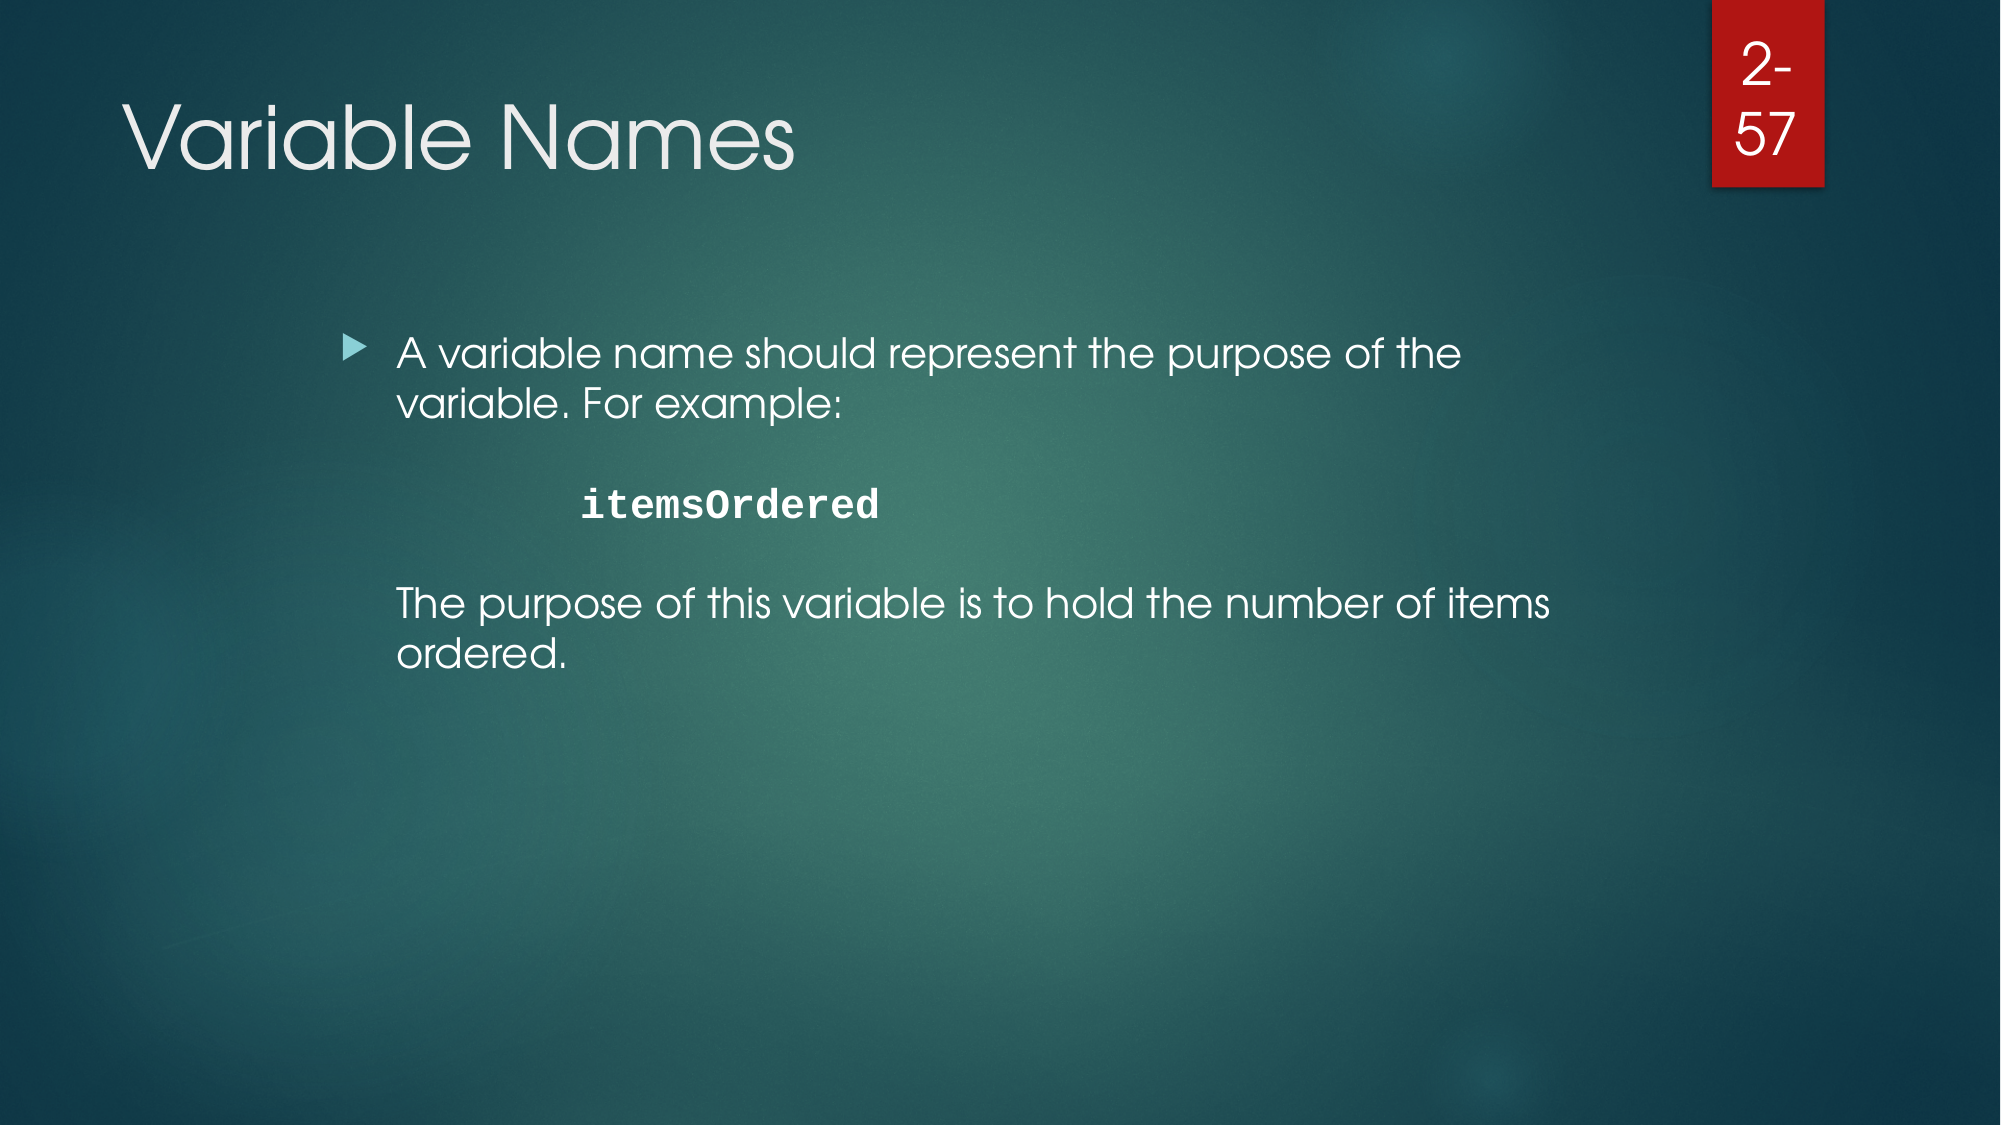

2-57
# Variable Names
A variable name should represent the purpose of the variable. For example:
                itemsOrdered
The purpose of this variable is to hold the number of items ordered.